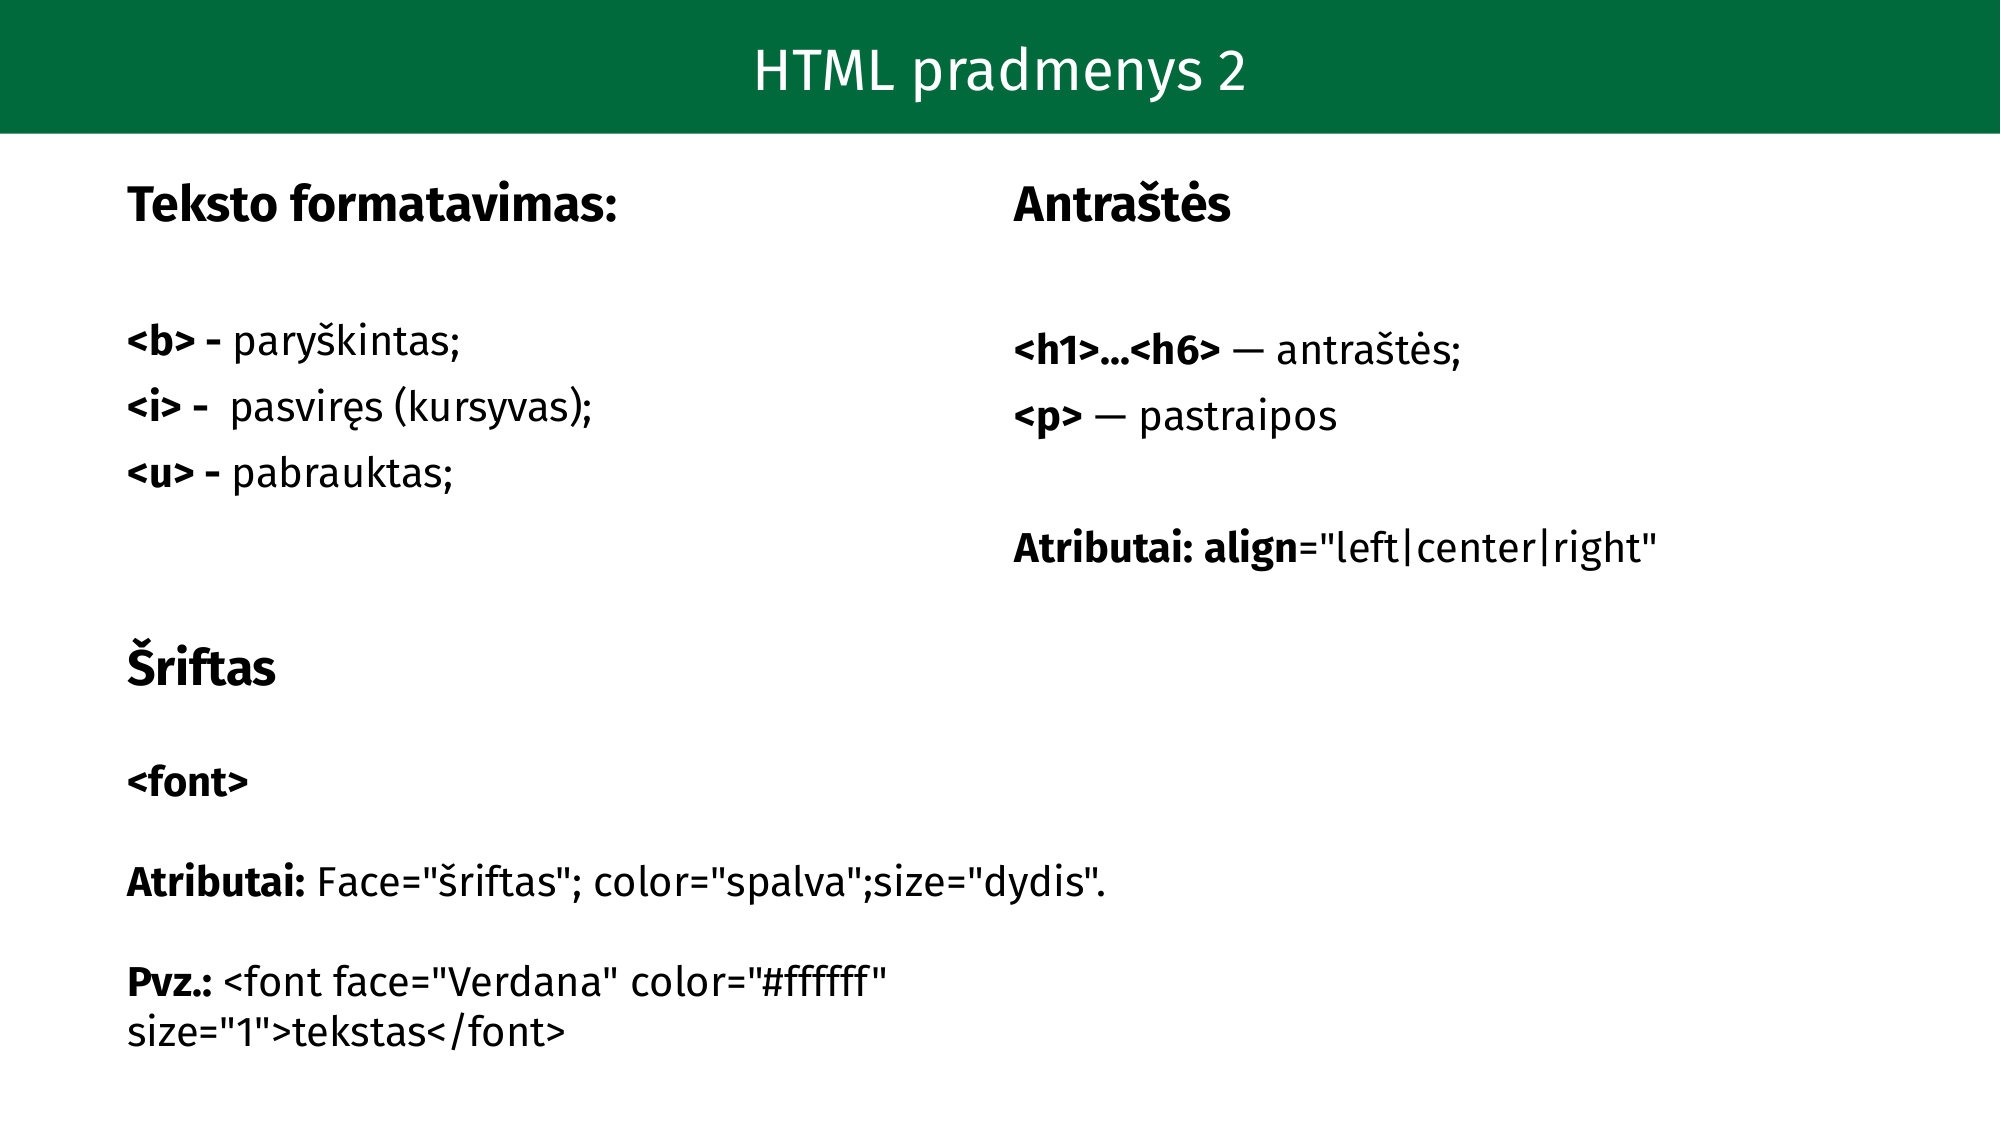

HTML pradmenys 2
Teksto formatavimas:

<b> - paryškintas;
<i> -  pasviręs (kursyvas);
<u> - pabrauktas;
Antraštės

<h1>...<h6> — antraštės;
<p> — pastraipos

Atributai: align="left|center|right"

Šriftas

<font>

Atributai: Face="šriftas"; color="spalva";size="dydis".

Pvz.: <font face="Verdana" color="#ffffff" size="1">tekstas</font>